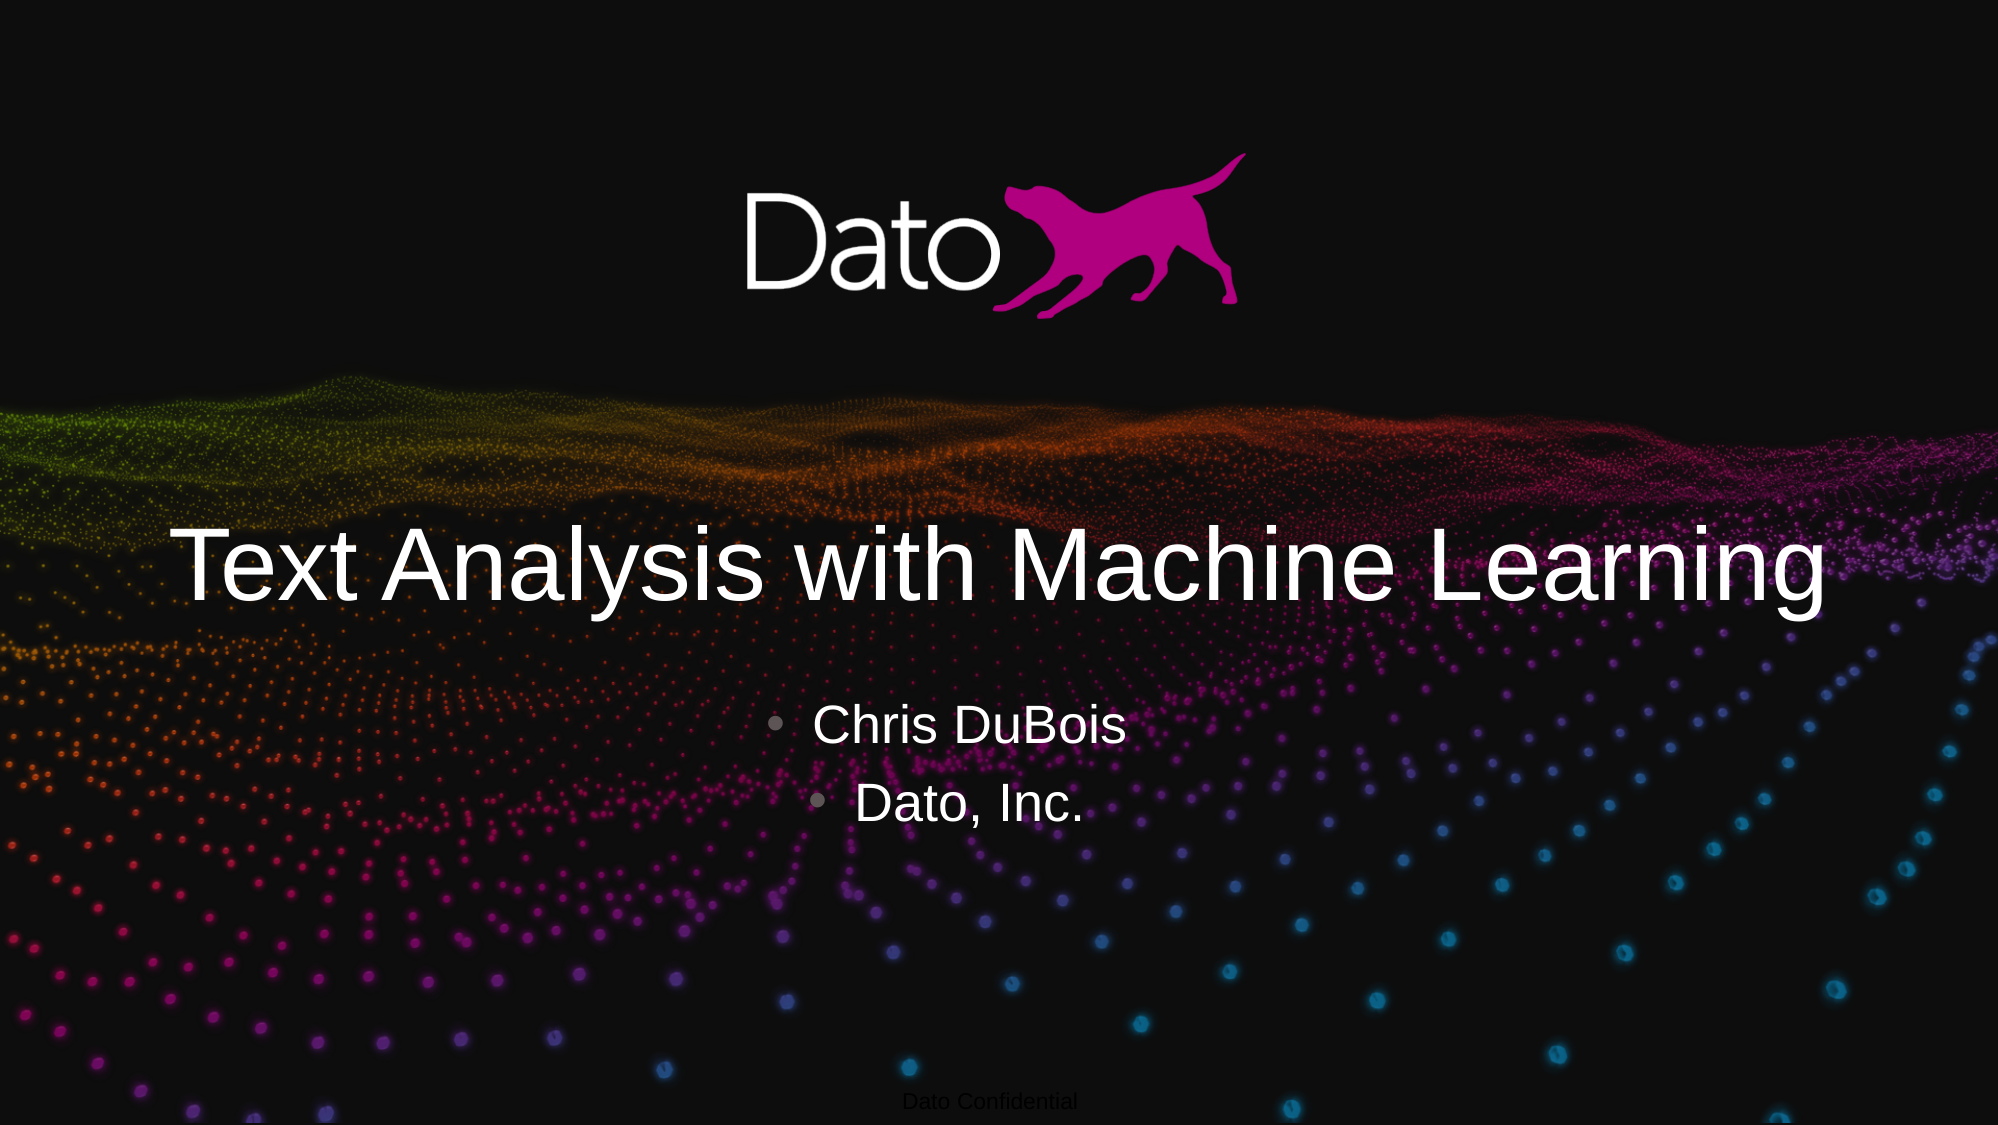

# Text Analysis with Machine Learning
Chris DuBois
Dato, Inc.
1